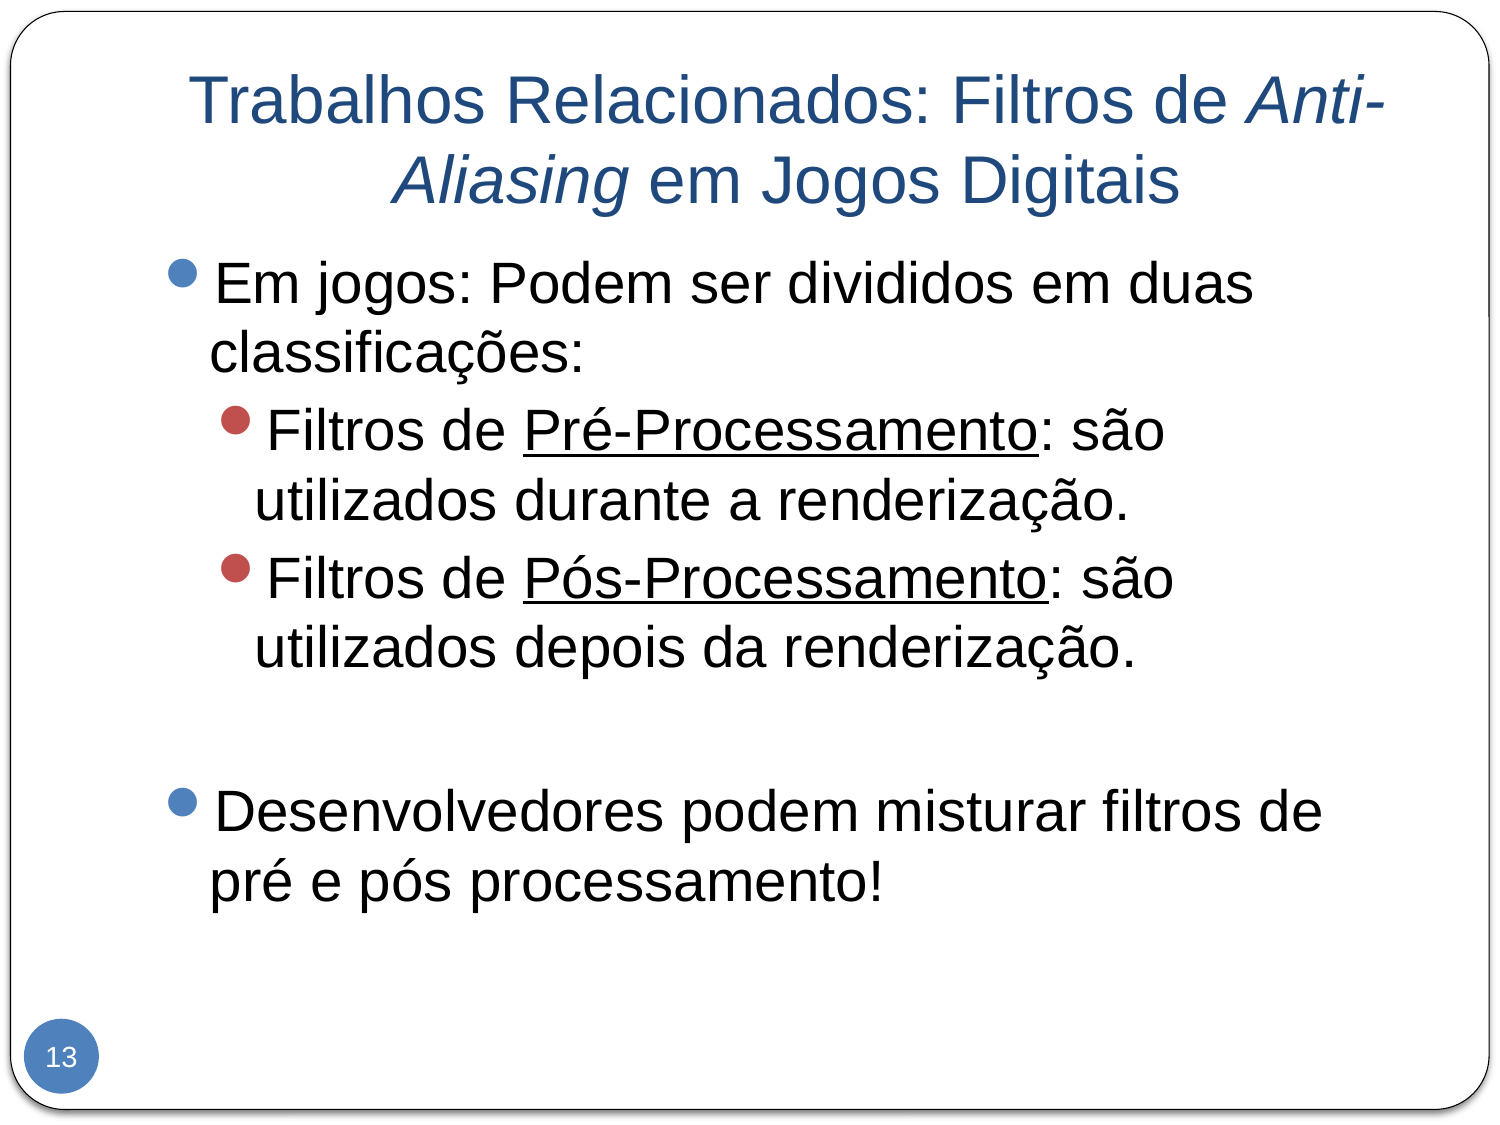

# Trabalhos Relacionados: Filtros de Anti-Aliasing em Jogos Digitais
Em jogos: Podem ser divididos em duas classificações:
Filtros de Pré-Processamento: são utilizados durante a renderização.
Filtros de Pós-Processamento: são utilizados depois da renderização.

Desenvolvedores podem misturar filtros de pré e pós processamento!

13